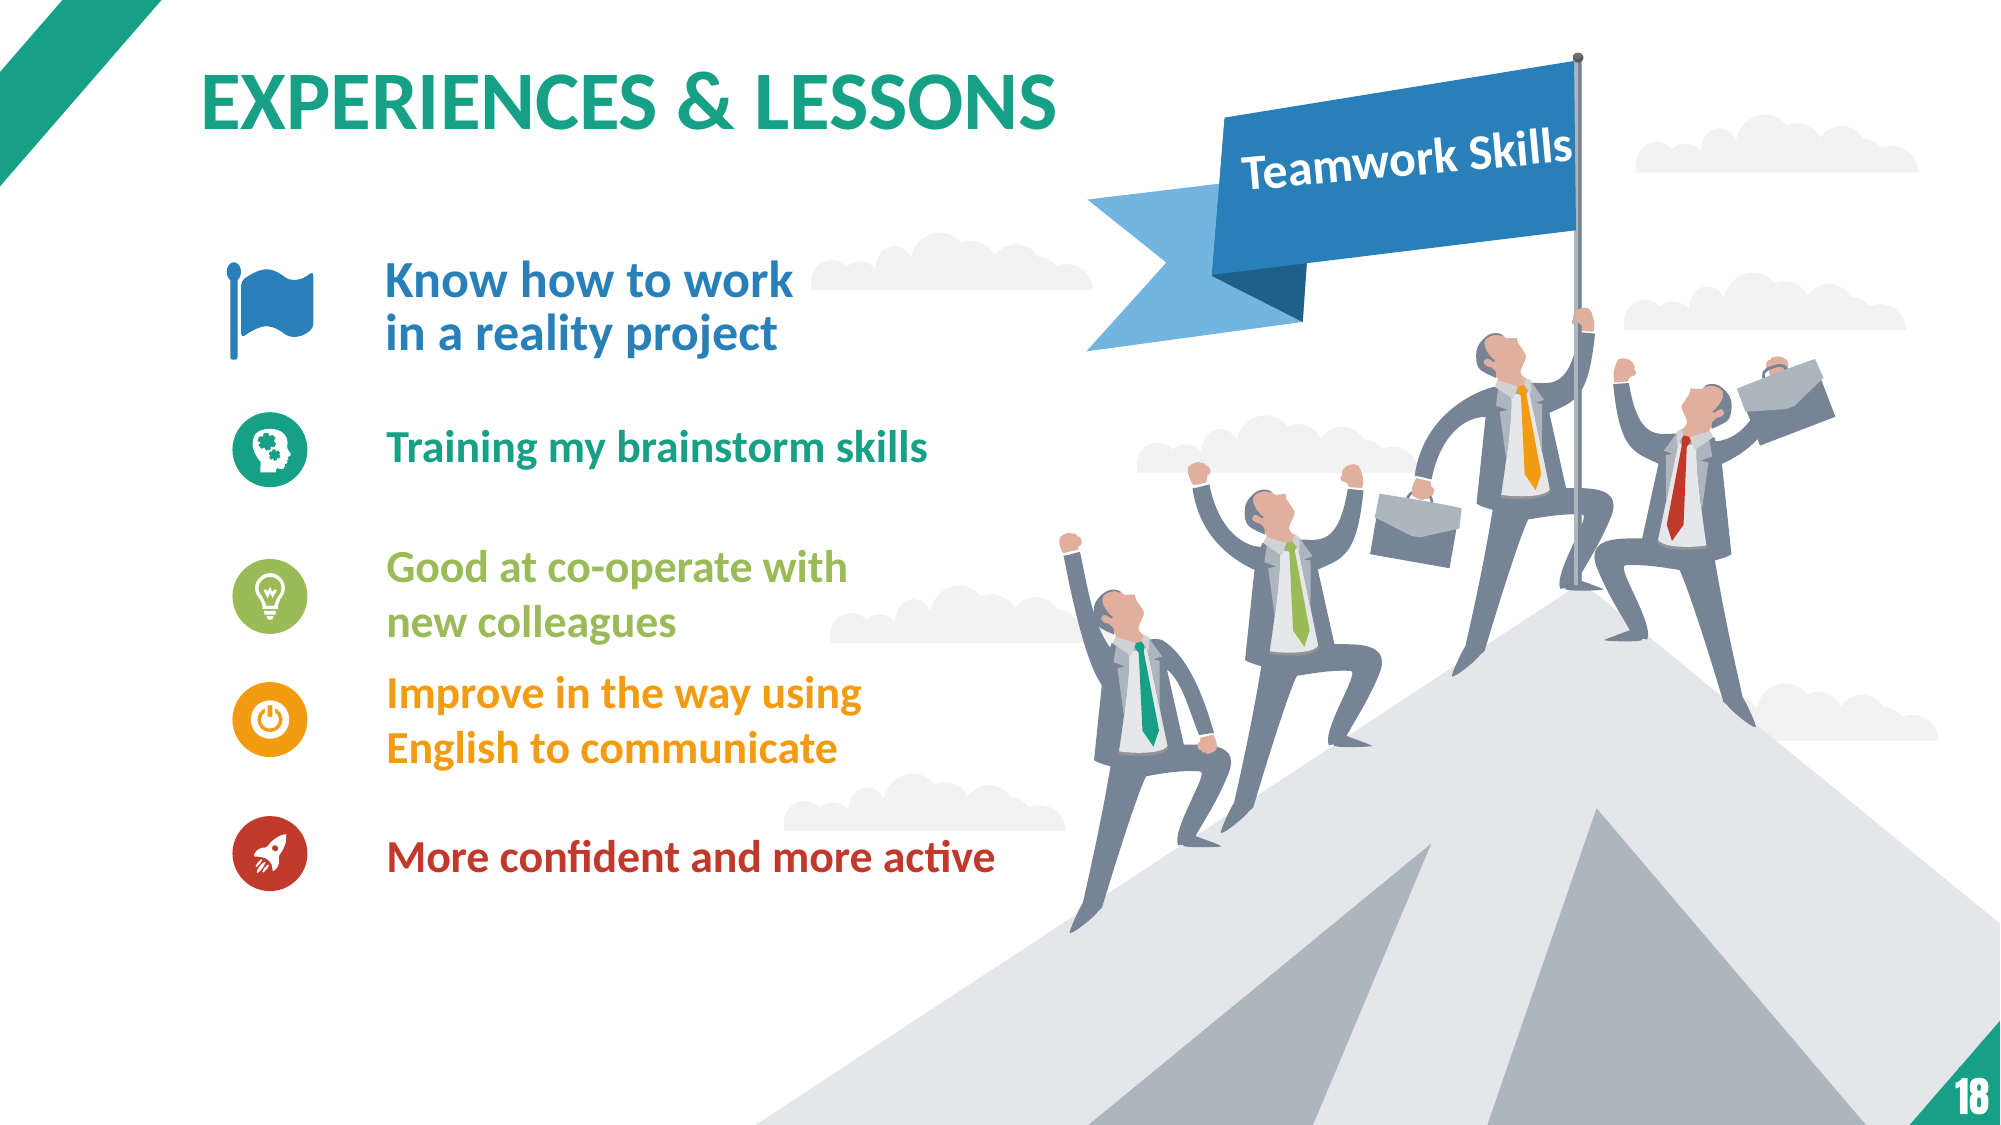

EXPERIENCES & LESSONS

Teamwork Skills

Know how to work
in a reality project

Training my brainstorm skills

Good at co-operate with
new colleagues

Improve in the way using
English to communicate

More confident and more active

18